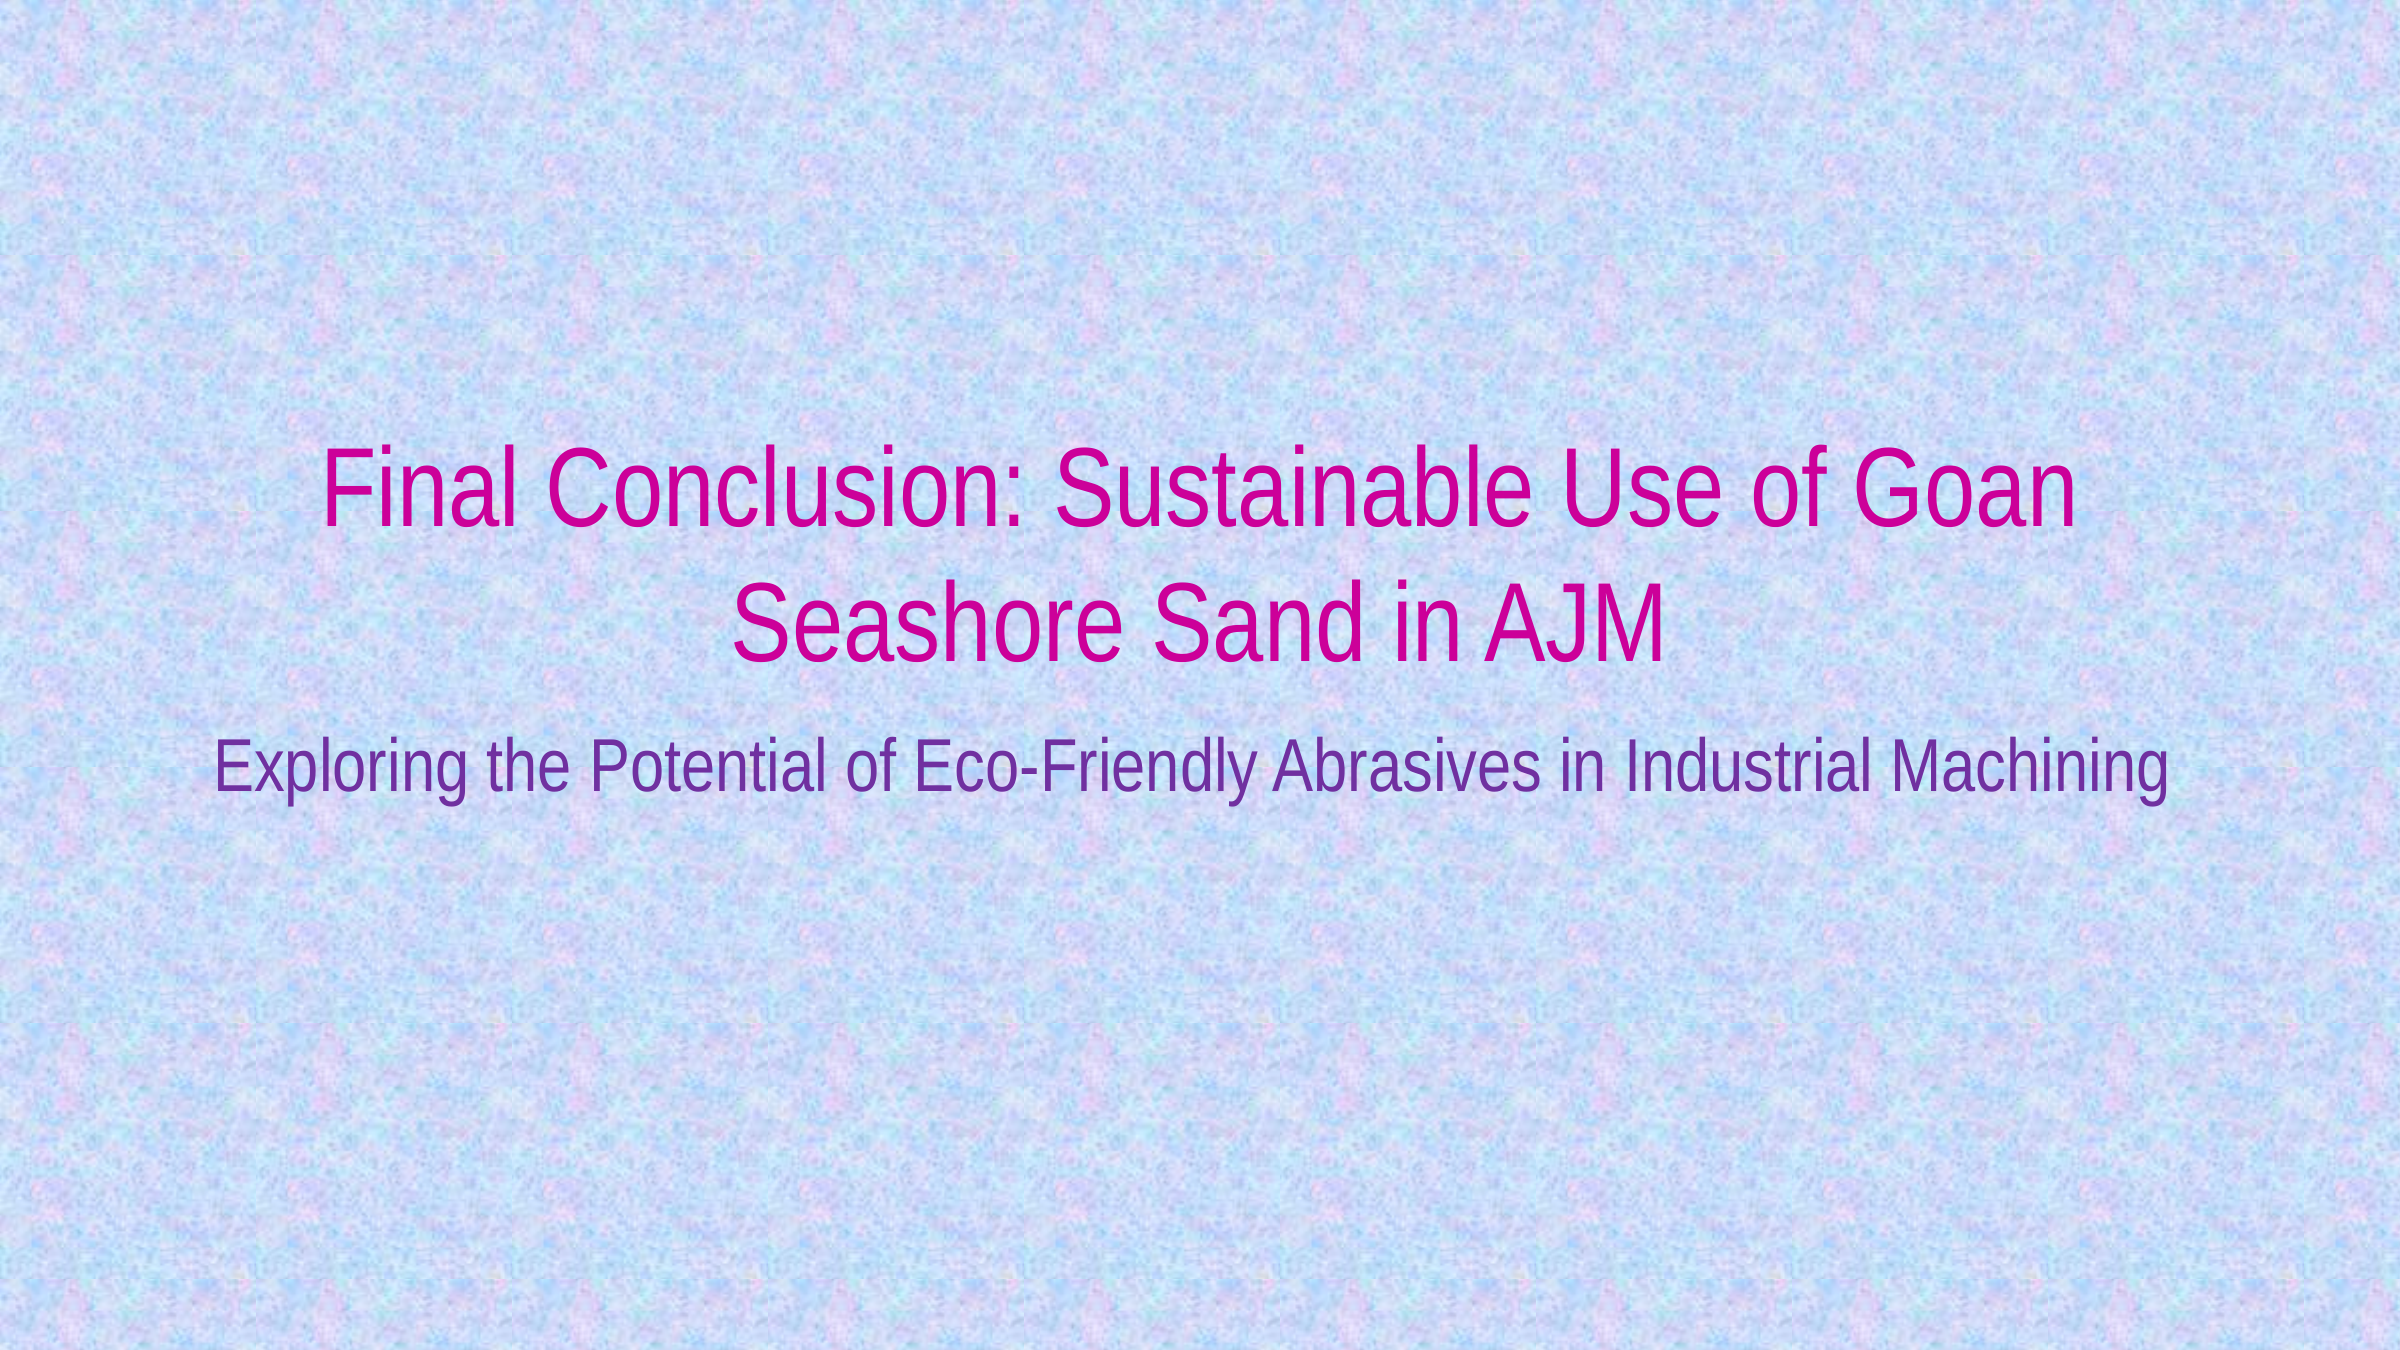

# Final Conclusion: Sustainable Use of Goan Seashore Sand in AJM
Exploring the Potential of Eco-Friendly Abrasives in Industrial Machining